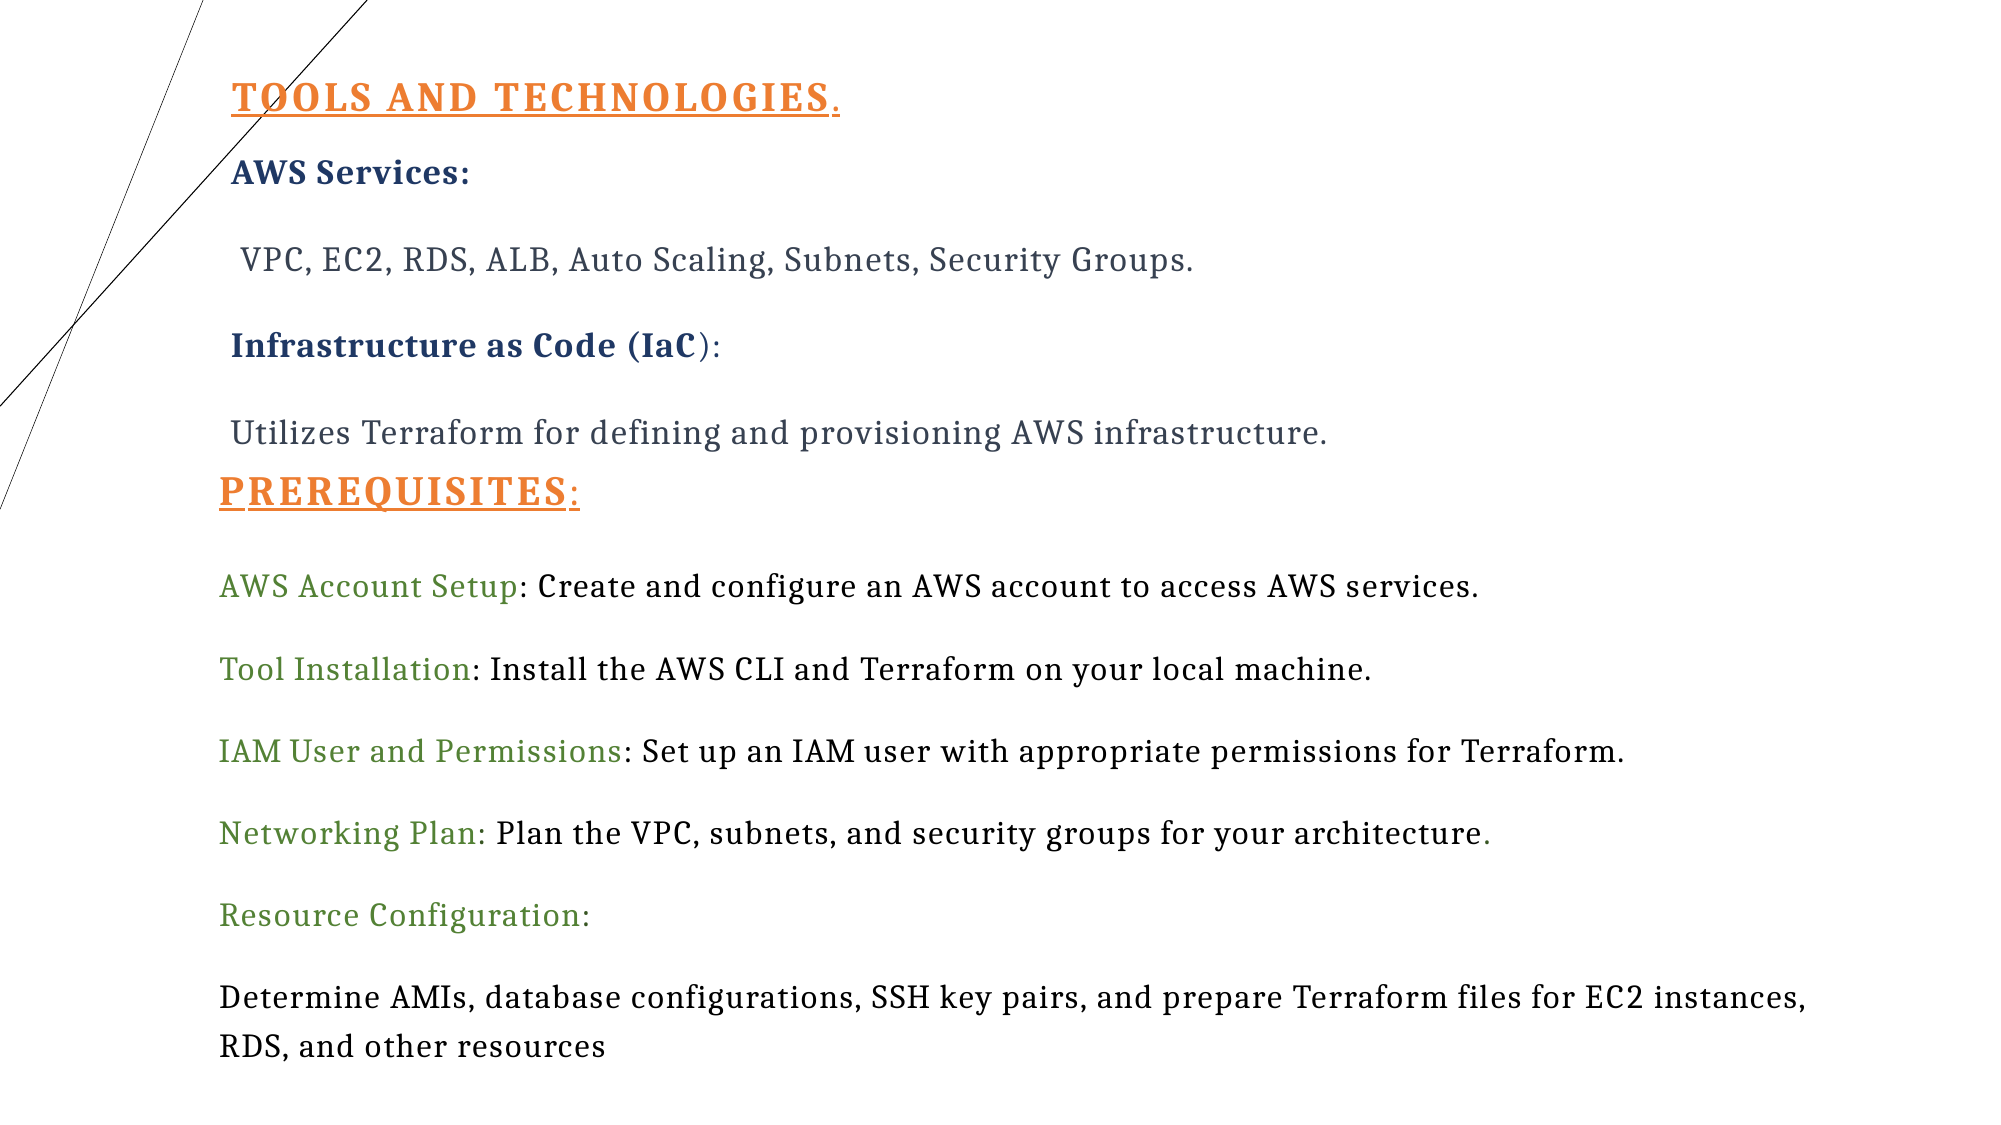

TOOLS AND TECHNOLOGIES.
AWS Services:
 VPC, EC2, RDS, ALB, Auto Scaling, Subnets, Security Groups.
Infrastructure as Code (IaC):
Utilizes Terraform for defining and provisioning AWS infrastructure.

PREREQUISITES:
AWS Account Setup: Create and configure an AWS account to access AWS services.
Tool Installation: Install the AWS CLI and Terraform on your local machine.
IAM User and Permissions: Set up an IAM user with appropriate permissions for Terraform.
Networking Plan: Plan the VPC, subnets, and security groups for your architecture.
Resource Configuration:
Determine AMIs, database configurations, SSH key pairs, and prepare Terraform files for EC2 instances, RDS, and other resources